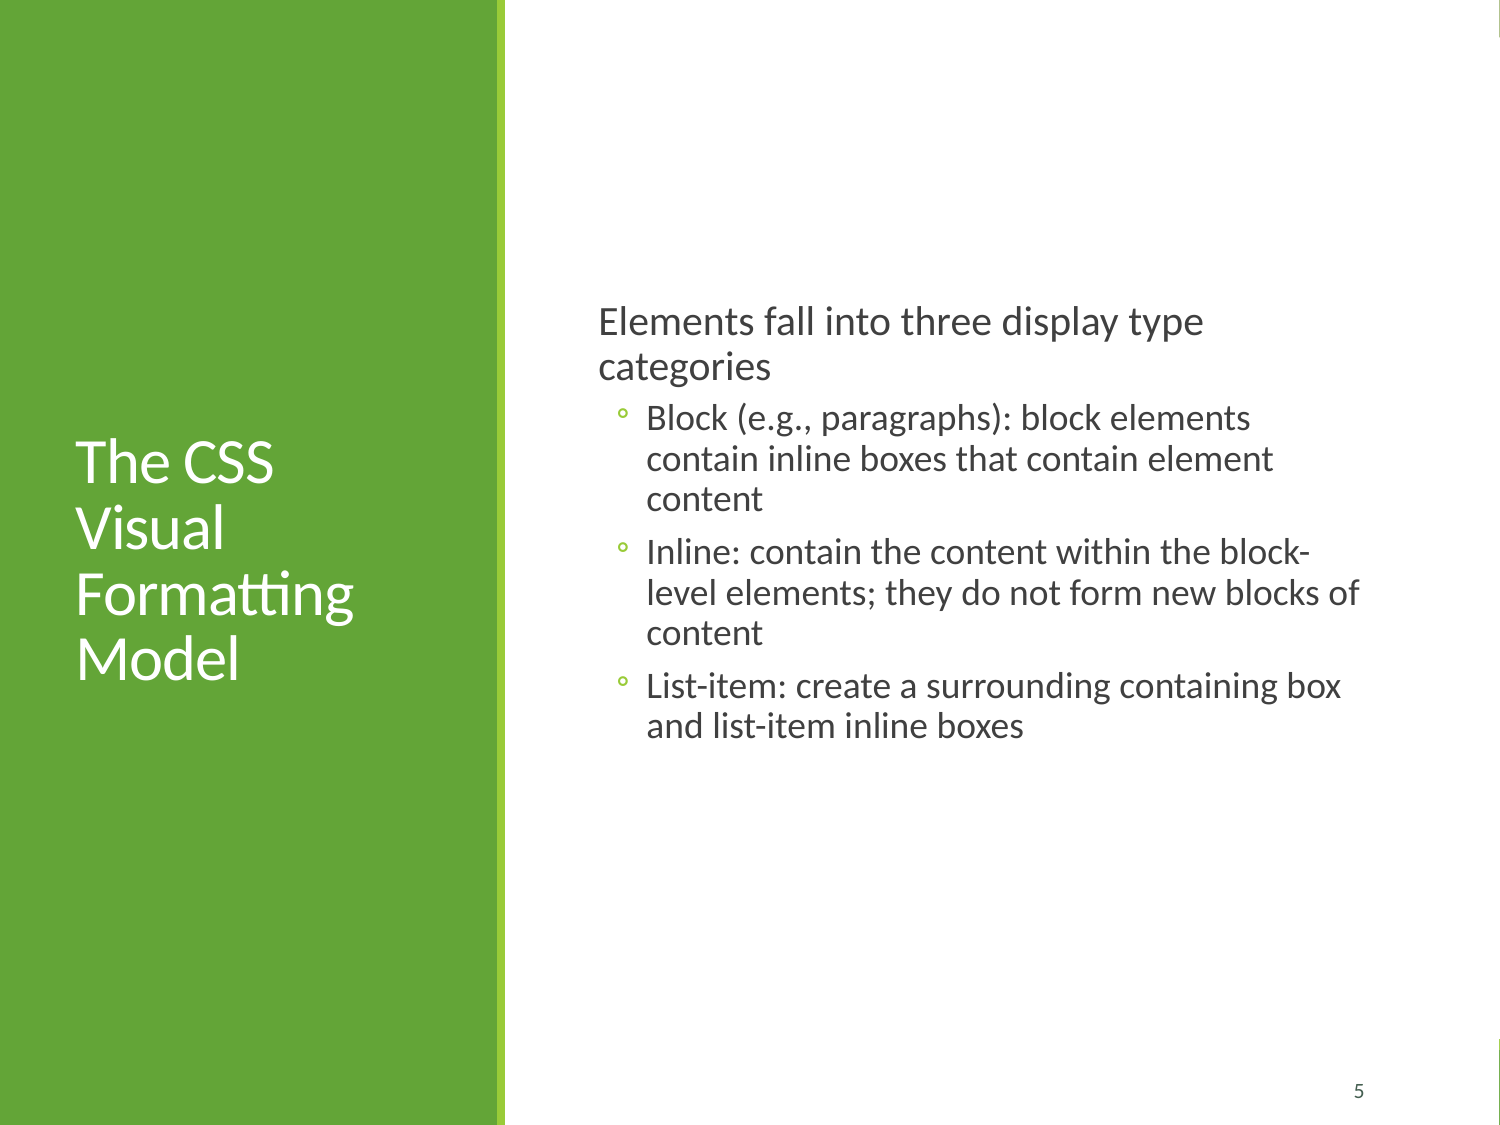

# The CSS Visual Formatting Model
Elements fall into three display type categories
Block (e.g., paragraphs): block elements contain inline boxes that contain element content
Inline: contain the content within the block-level elements; they do not form new blocks of content
List-item: create a surrounding containing box and list-item inline boxes

5